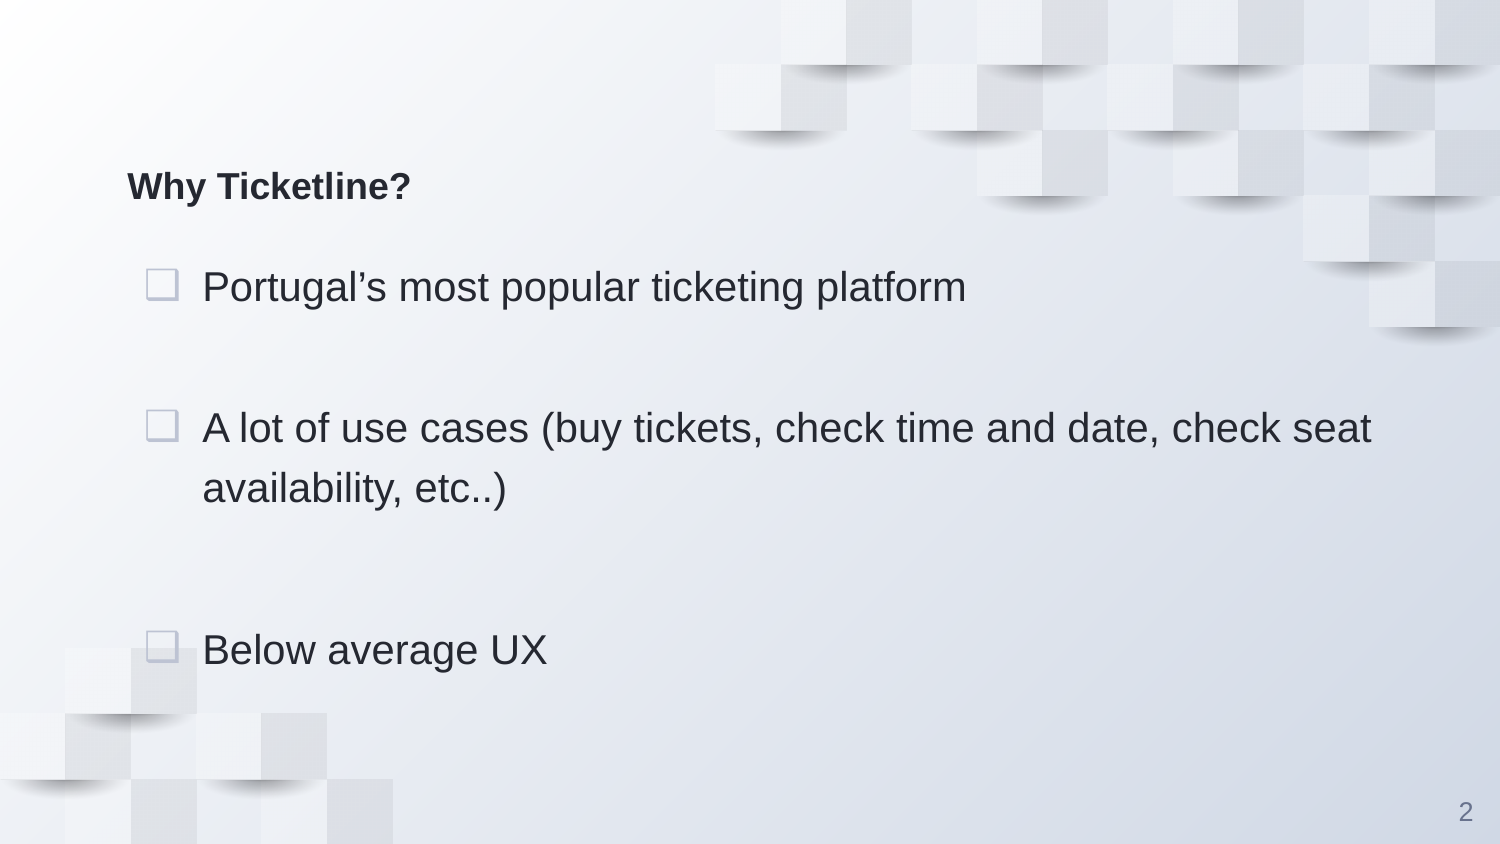

# Why Ticketline?
Portugal’s most popular ticketing platform

A lot of use cases (buy tickets, check time and date, check seat availability, etc..)

Below average UX
2